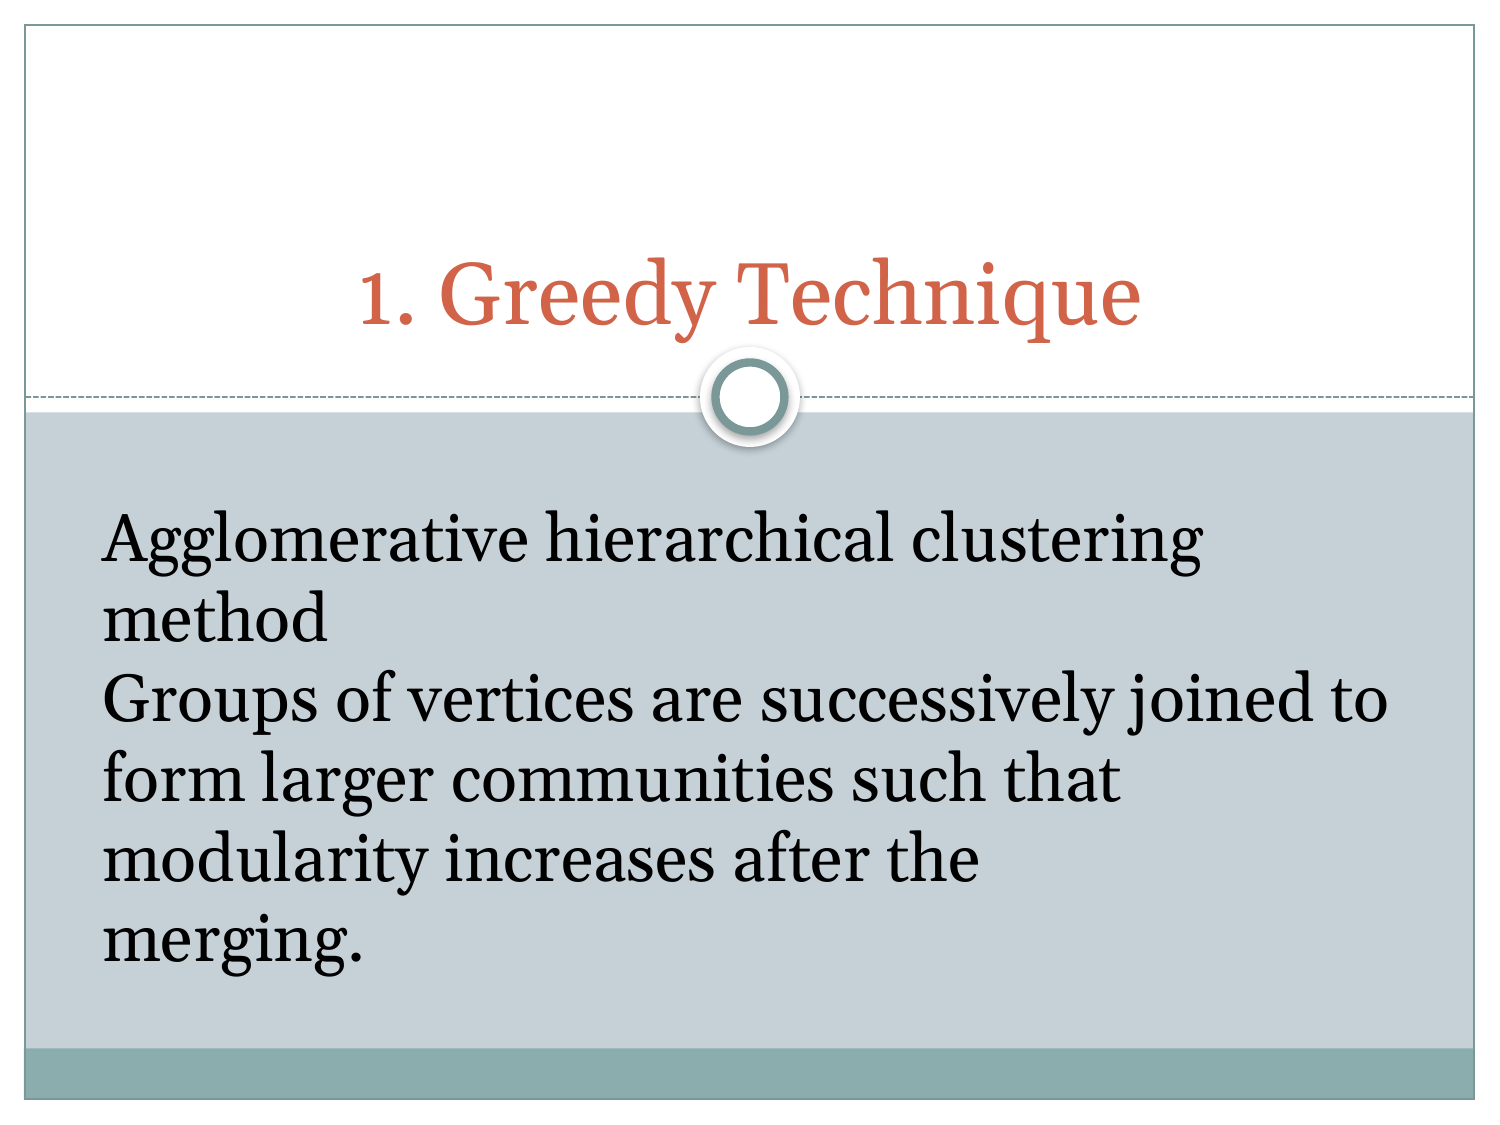

# 1. Greedy Technique
Agglomerative hierarchical clustering method
Groups of vertices are successively joined to form larger communities such that modularity increases after the
merging.